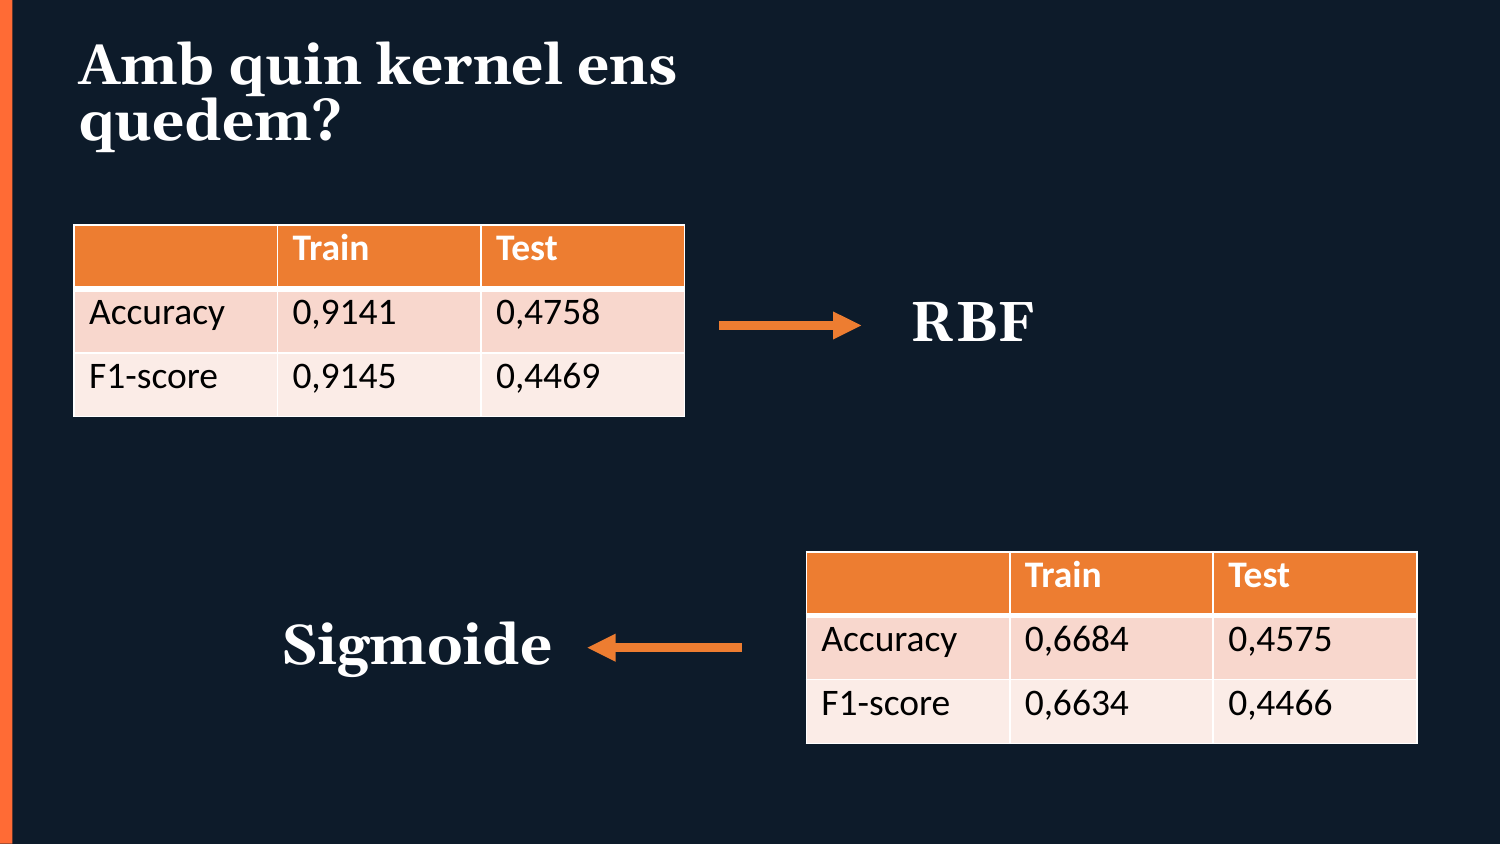

Amb quin kernel ens quedem?
|  | Train | Test |
| --- | --- | --- |
| Accuracy | 0,9141 | 0,4758 |
| F1-score | 0,9145 | 0,4469 |
RBF
|  | Train | Test |
| --- | --- | --- |
| Accuracy | 0,6684 | 0,4575 |
| F1-score | 0,6634 | 0,4466 |
Sigmoide